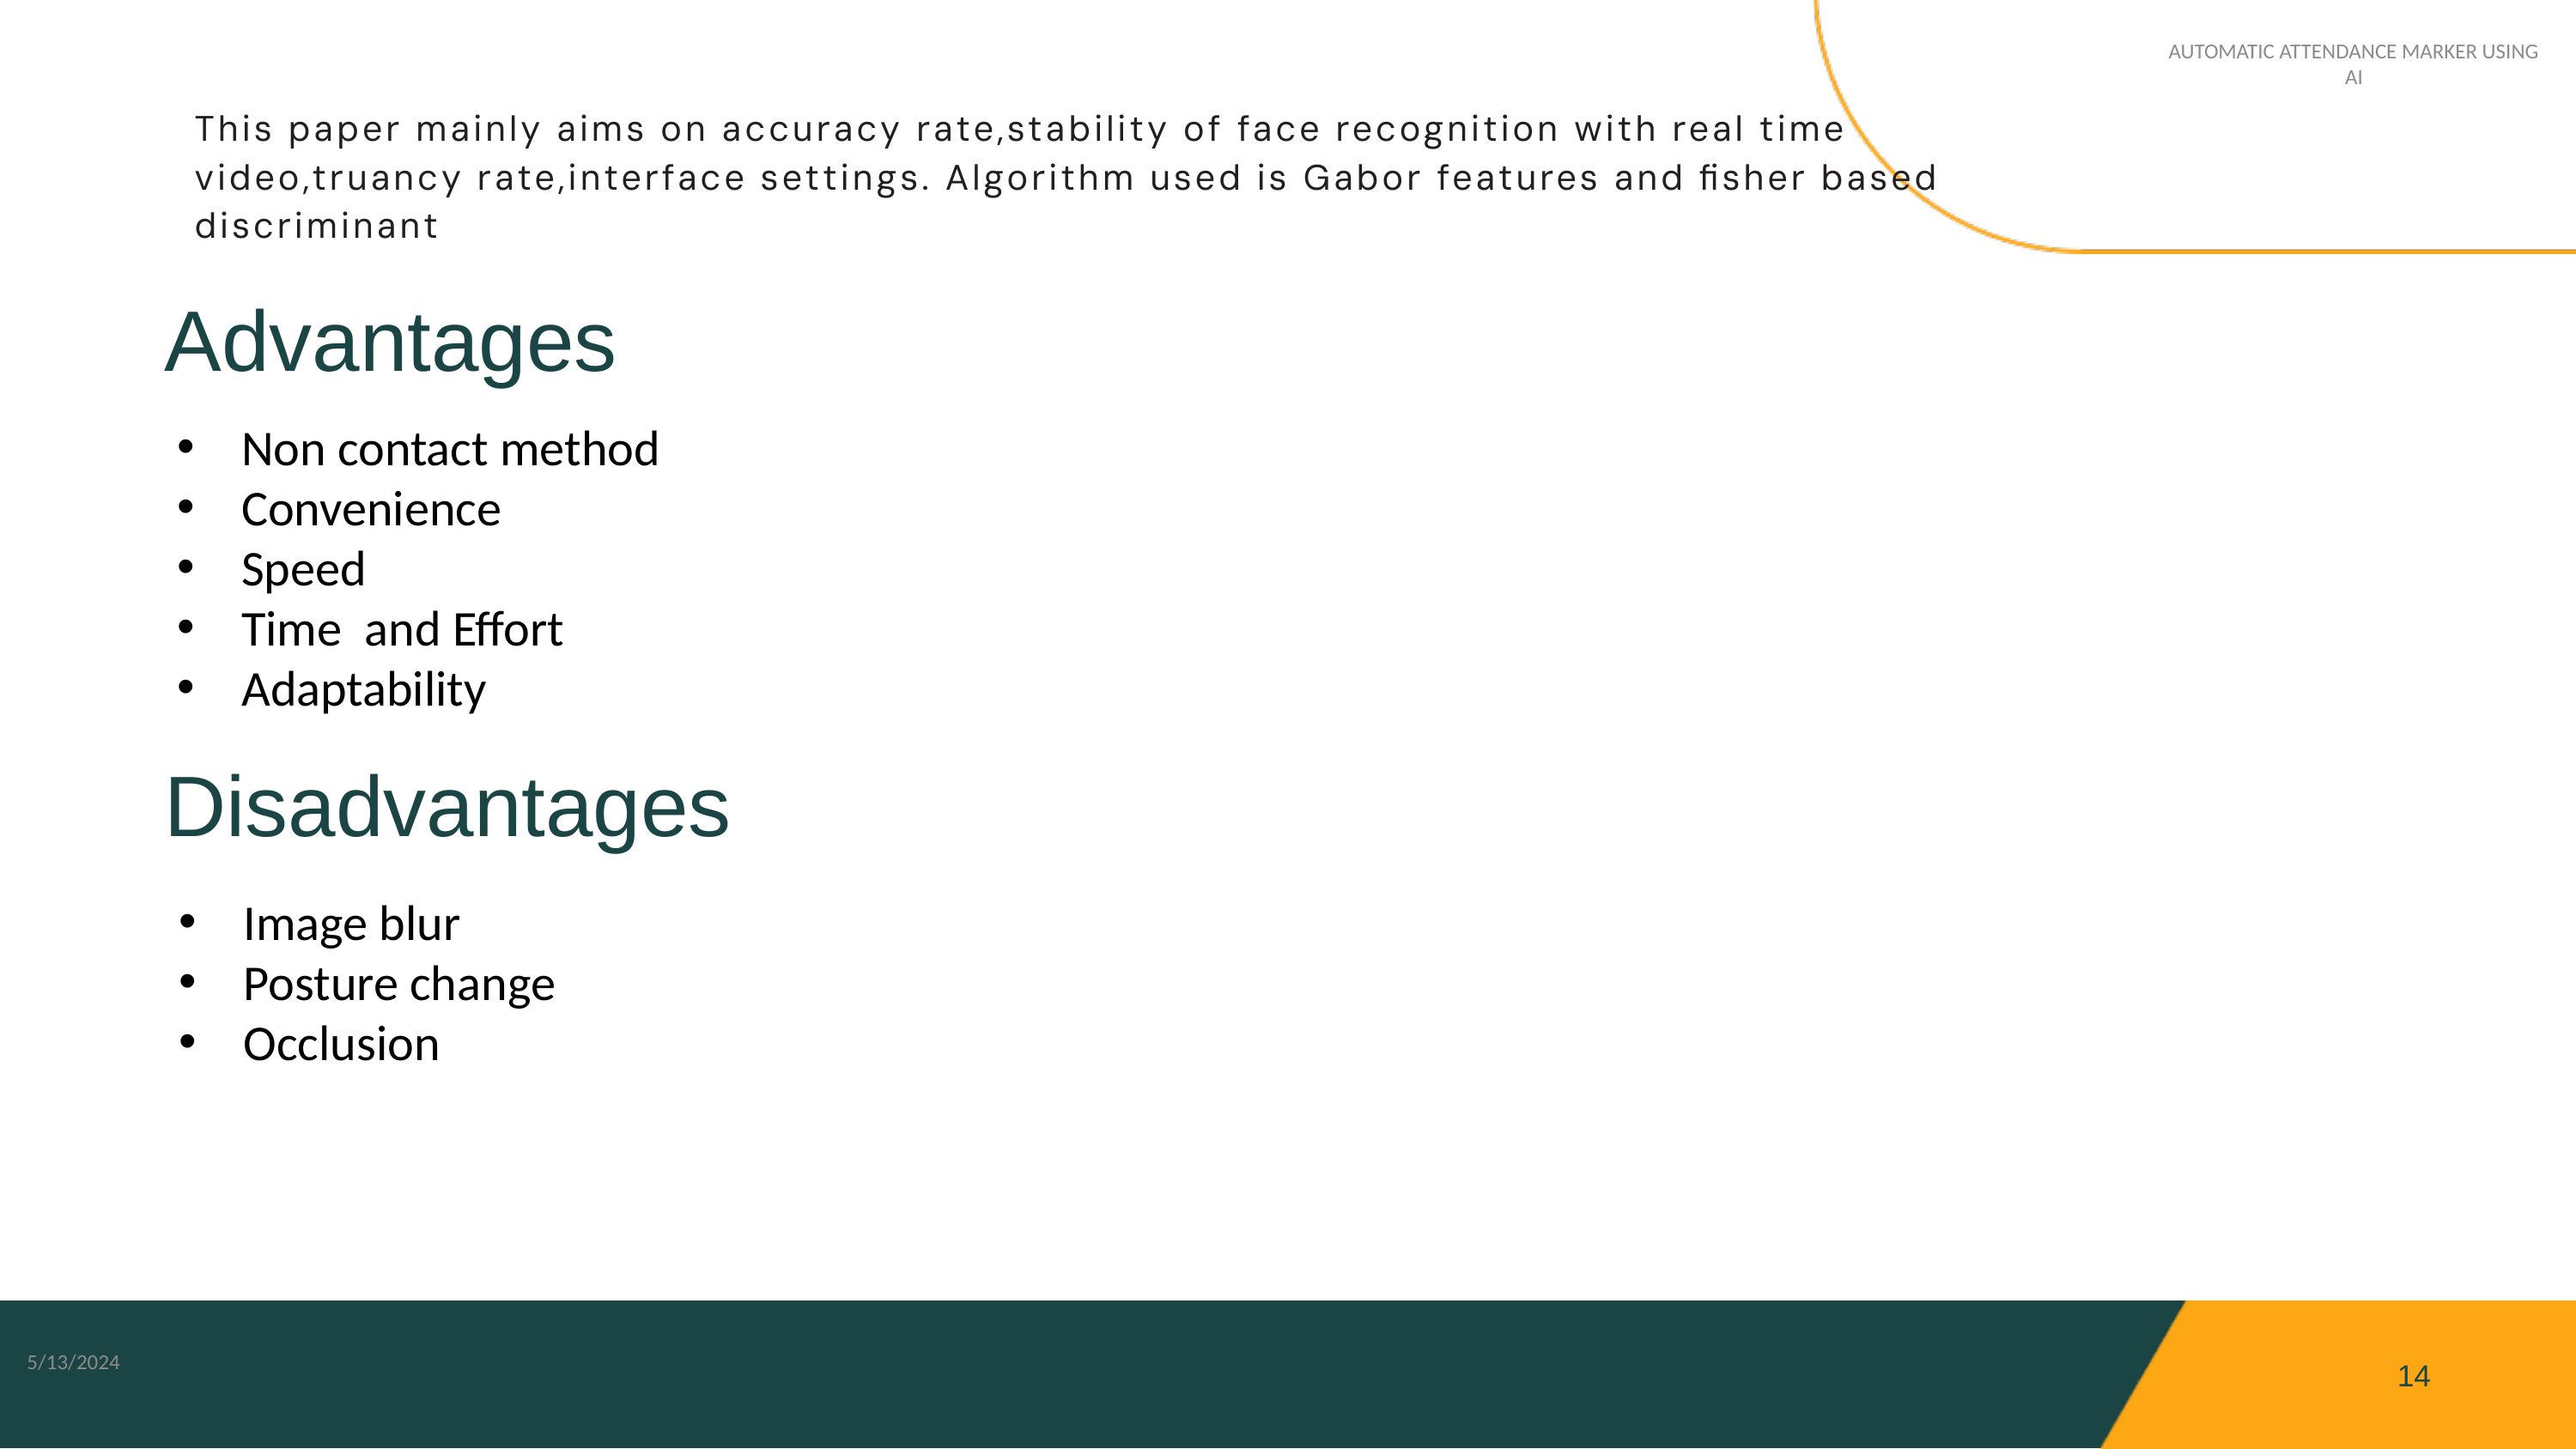

AUTOMATIC ATTENDANCE MARKER USING AI

This paper mainly aims on accuracy rate,stability of face recognition with real time video,truancy rate,interface settings. Algorithm used is Gabor features and fisher based discriminant
Advantages
Non contact method
Convenience
Speed
Time  and Effort
Adaptability

Disadvantages
Image blur
Posture change
Occlusion

5/13/2024
14